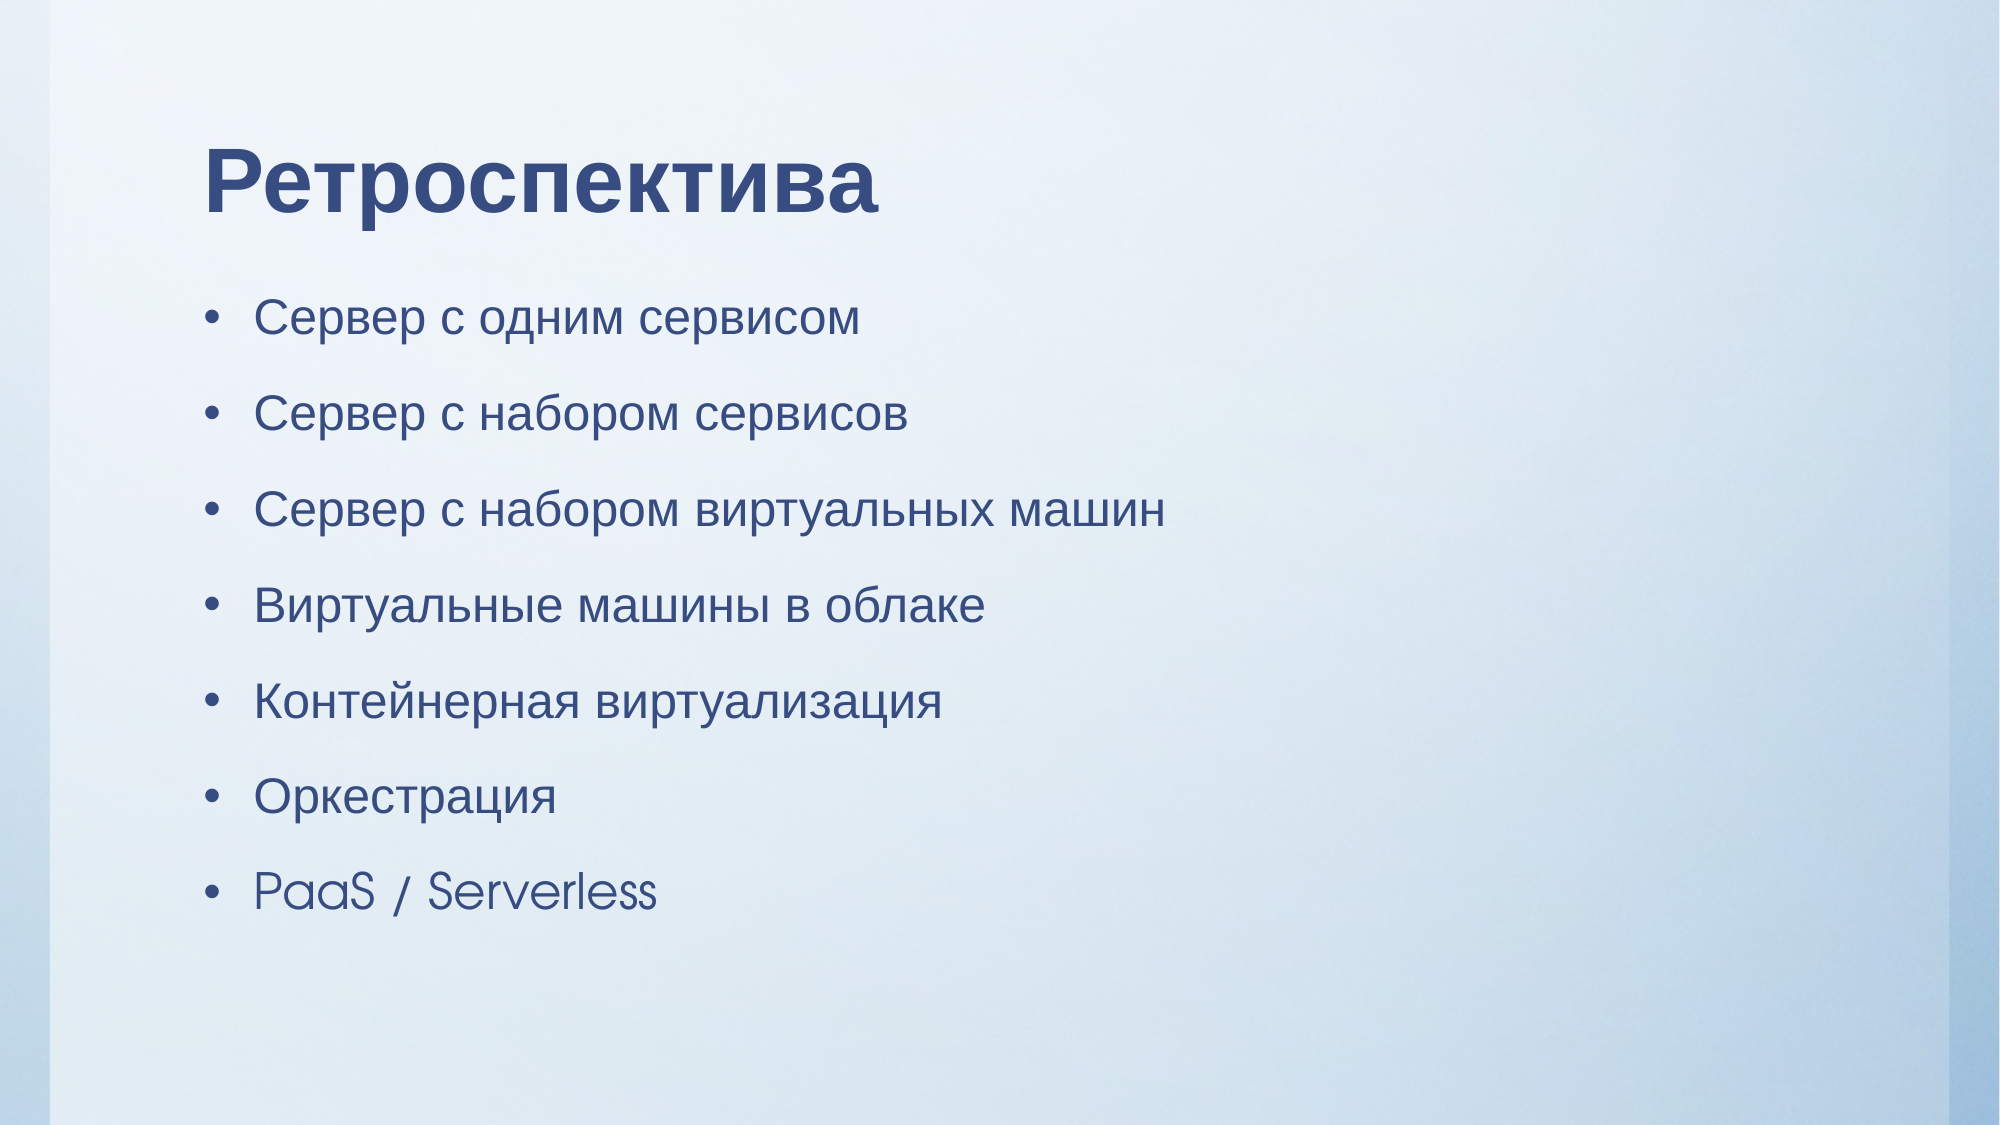

# Ретроспектива
Сервер с одним сервисом
Сервер с набором сервисов
Сервер с набором виртуальных машин
Виртуальные машины в облаке
Контейнерная виртуализация
Оркестрация
PaaS / Serverless